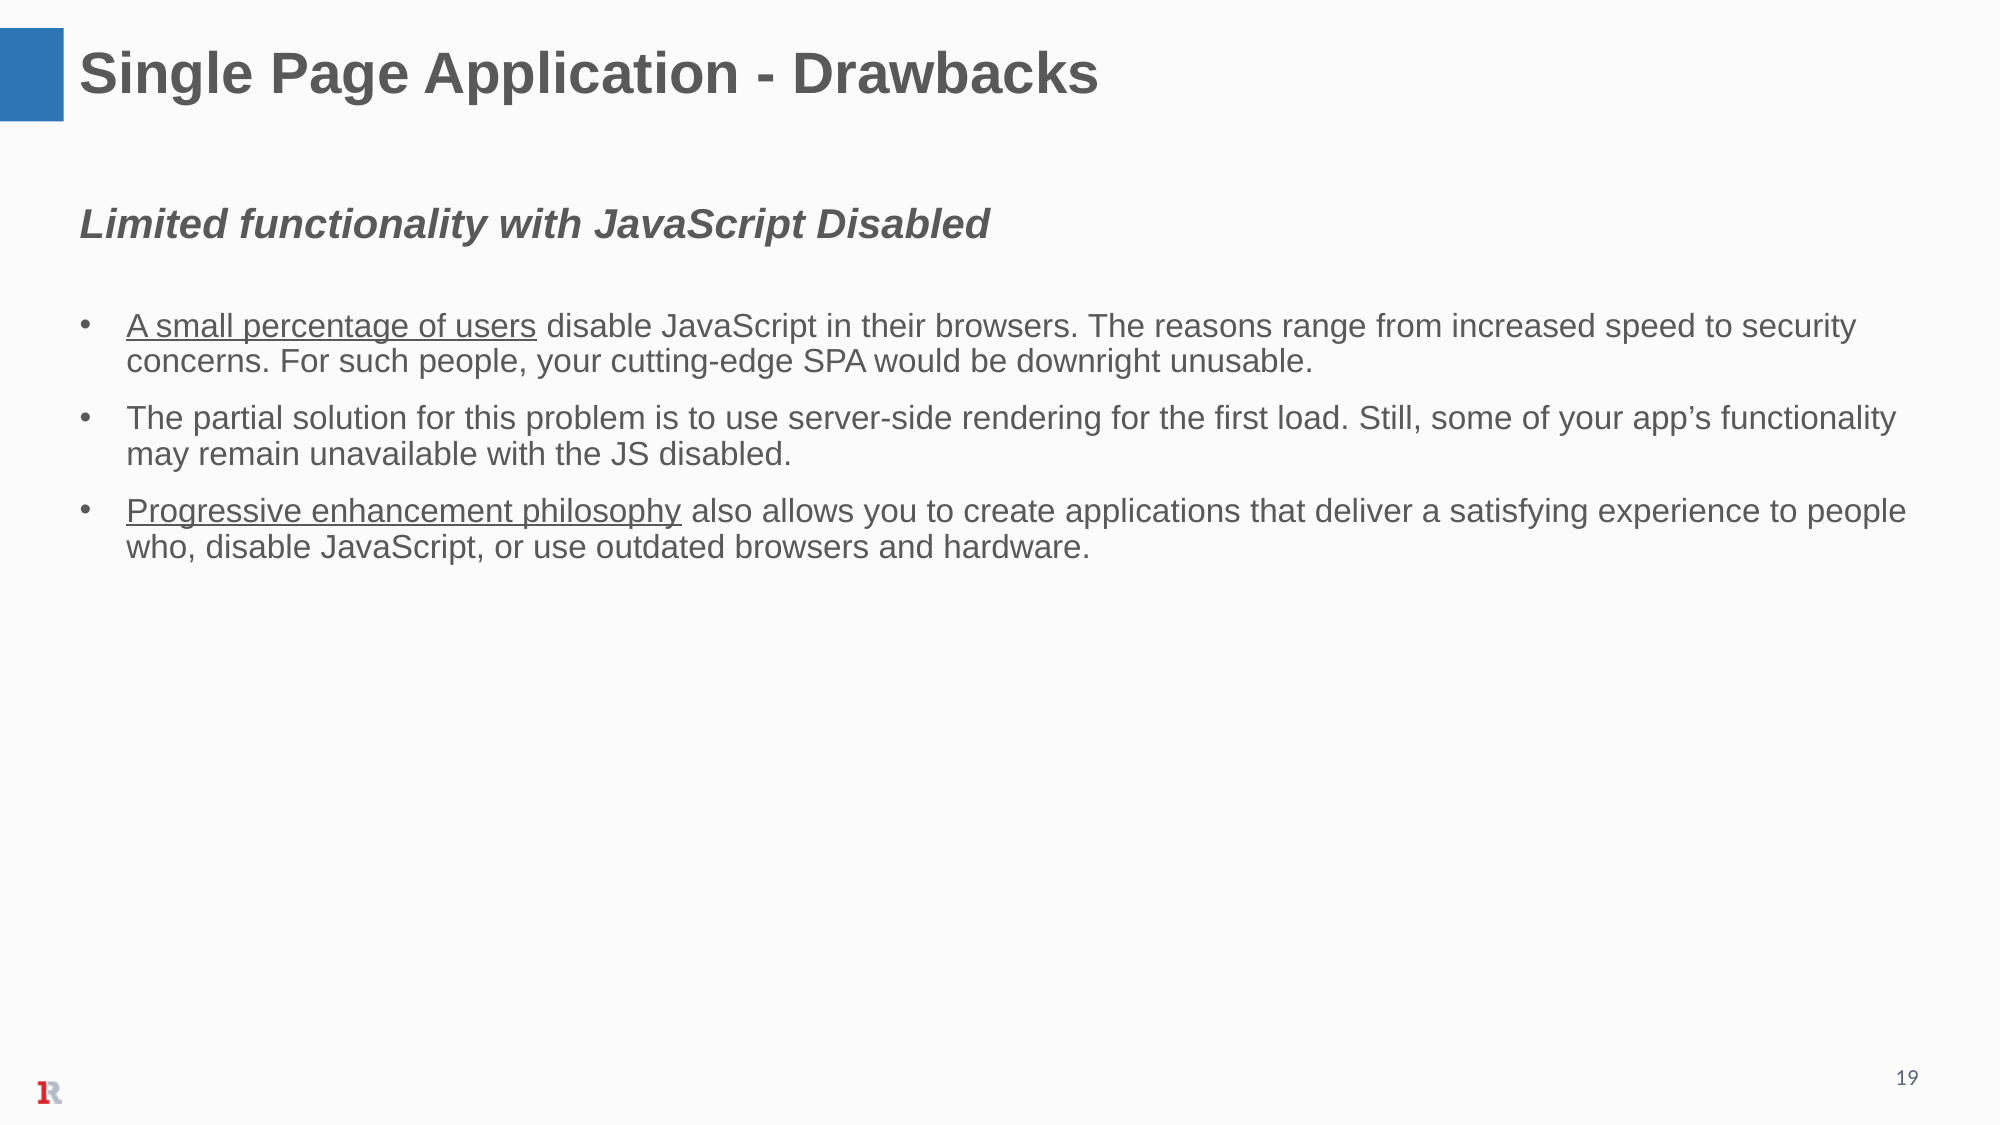

Single Page Application - Drawbacks

Limited functionality with JavaScript Disabled
A small percentage of users disable JavaScript in their browsers. The reasons range from increased speed to security concerns. For such people, your cutting-edge SPA would be downright unusable.
The partial solution for this problem is to use server-side rendering for the first load. Still, some of your app’s functionality may remain unavailable with the JS disabled.
Progressive enhancement philosophy also allows you to create applications that deliver a satisfying experience to people who, disable JavaScript, or use outdated browsers and hardware.